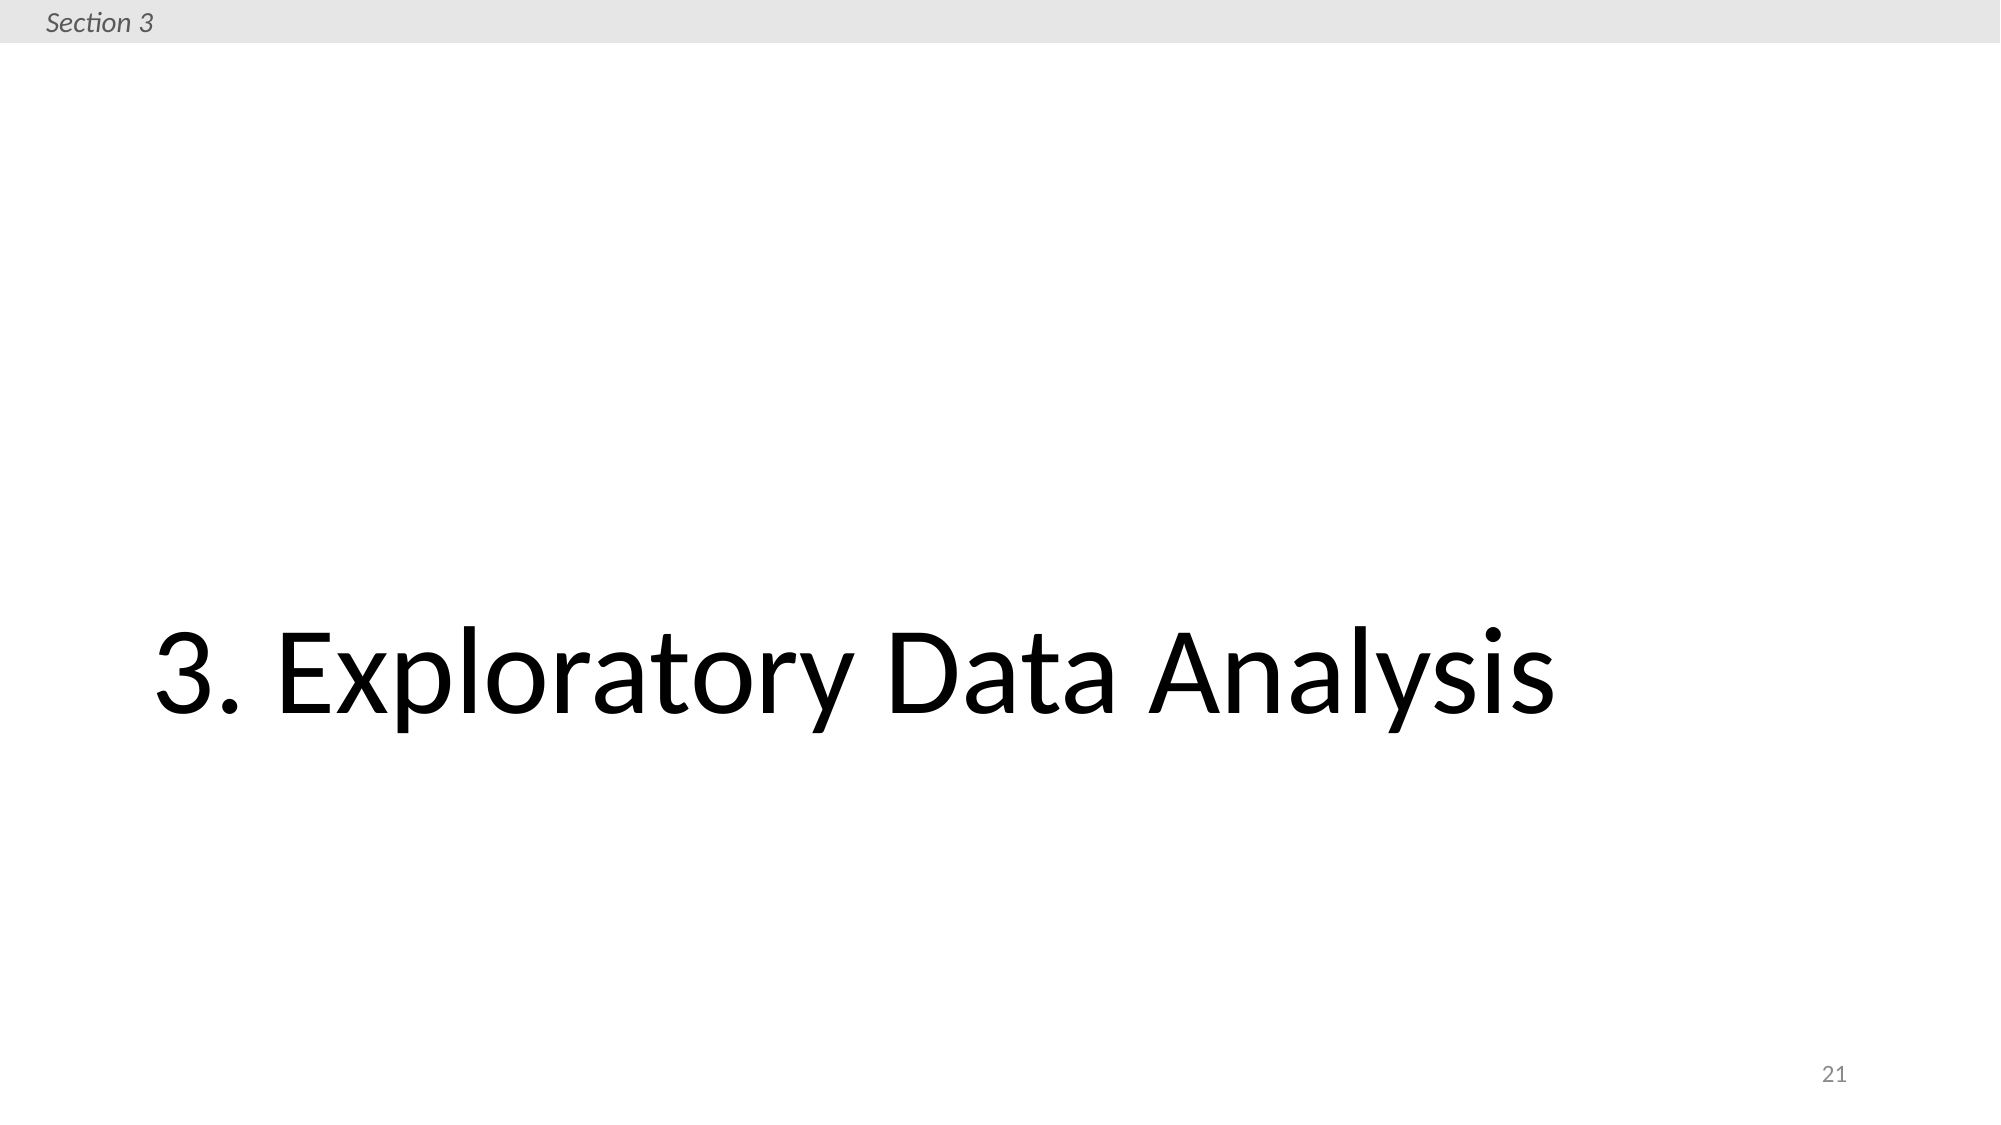

Section 3
# 3. Exploratory Data Analysis
21